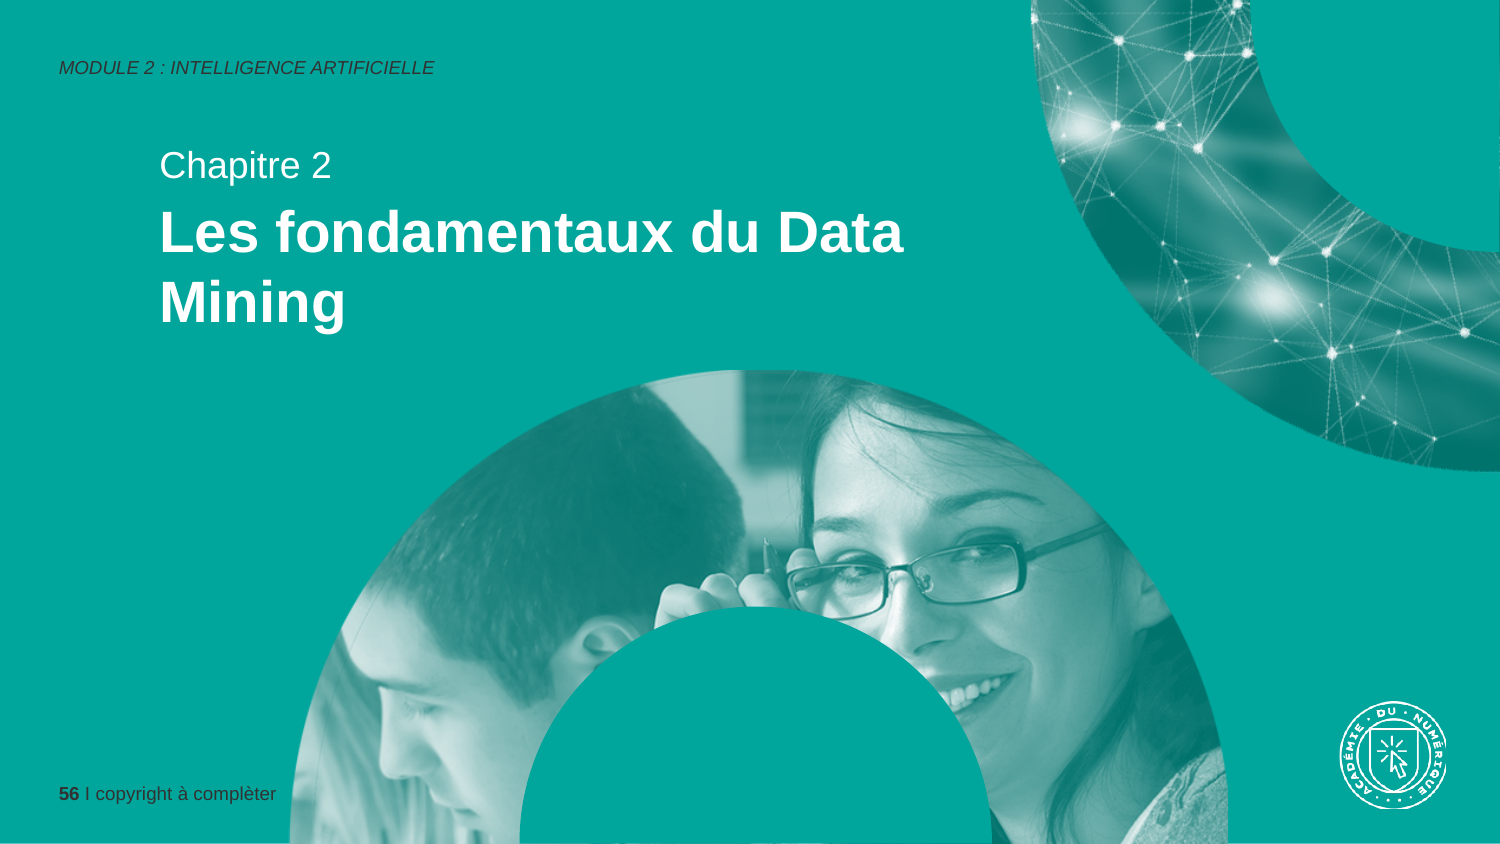

MODULE 2 : INTELLIGENCE ARTIFICIELLE
Chapitre 2
Les fondamentaux du Data Mining